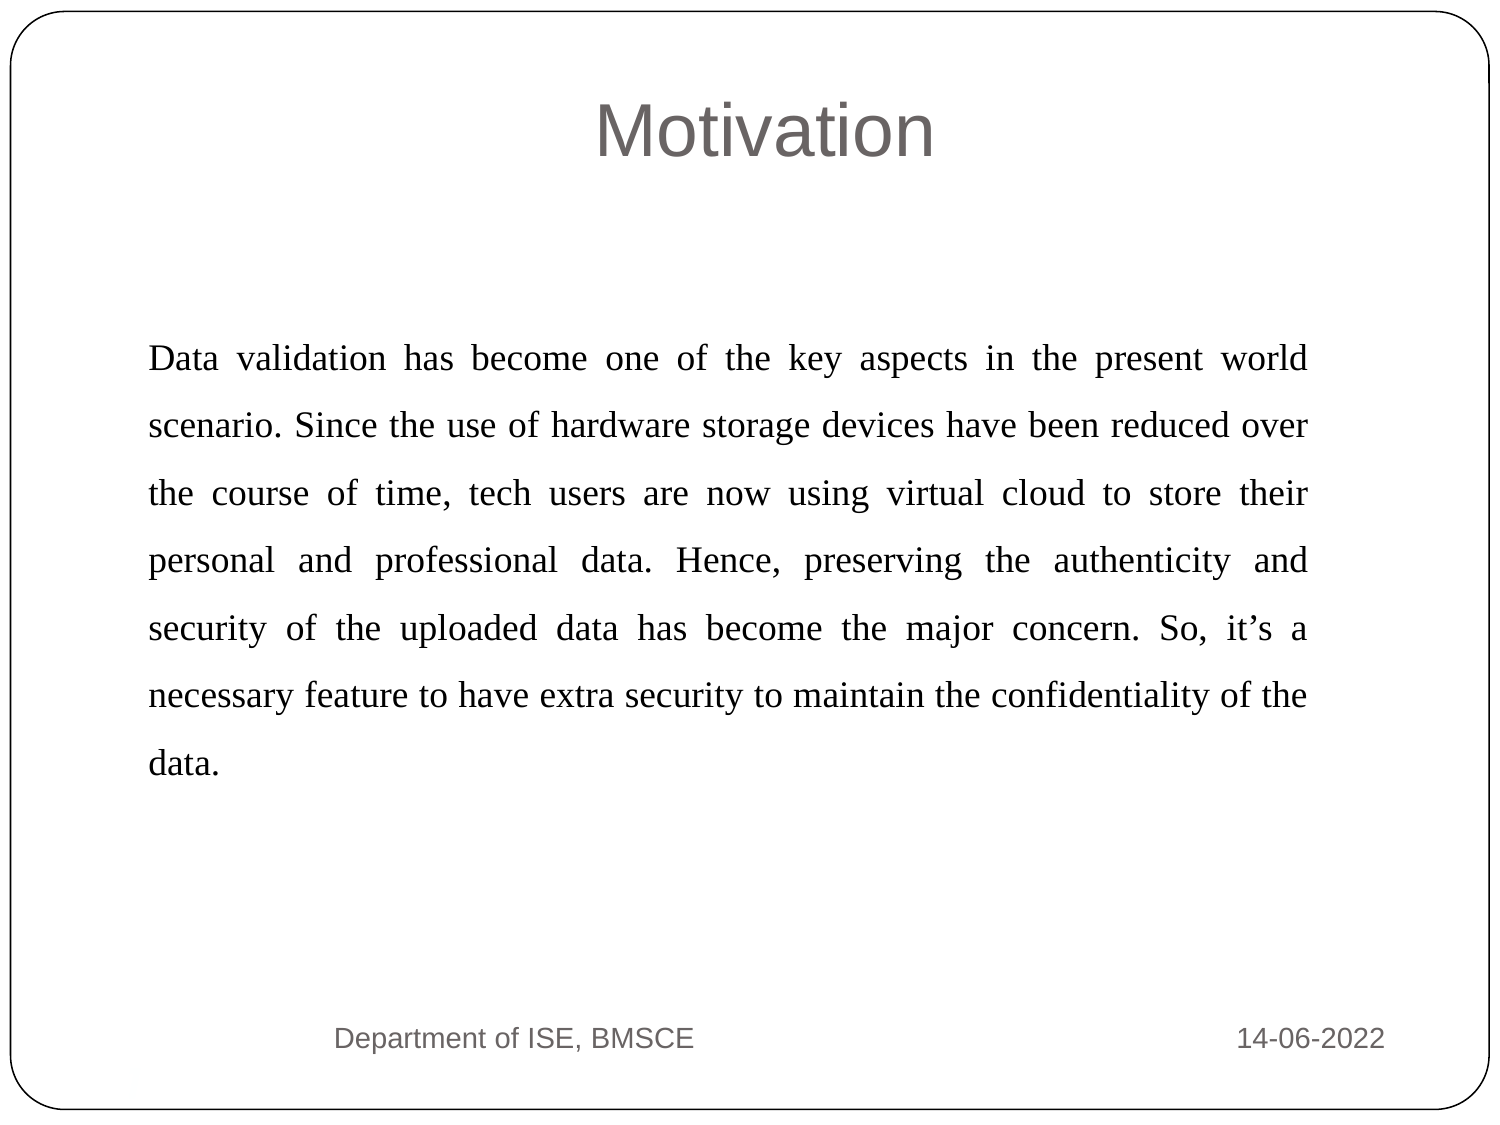

Motivation

Data validation has become one of the key aspects in the present world scenario. Since the use of hardware storage devices have been reduced over the course of time, tech users are now using virtual cloud to store their personal and professional data. Hence, preserving the authenticity and security of the uploaded data has become the major concern. So, it’s a necessary feature to have extra security to maintain the confidentiality of the data.

Department of ISE, BMSCE
14-06-2022
1